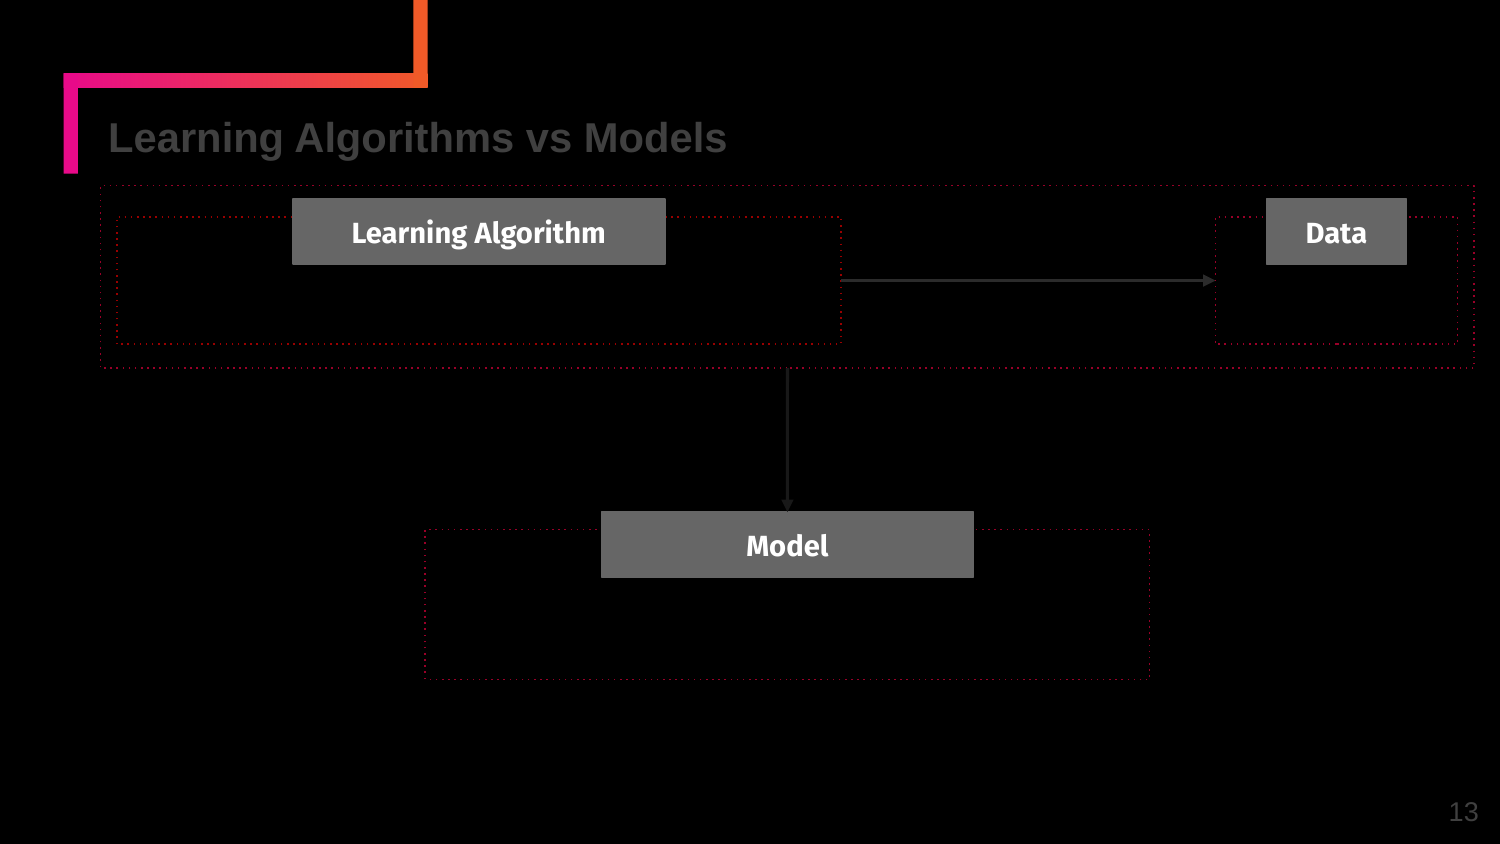

# Learning Algorithms vs Models

Learning Algorithm
Data

Refined Data

Set of instructions that can learn pattern from Data

Applied to
Produces
Model

Approximation of the reality, built using a Learning Algorithm

13